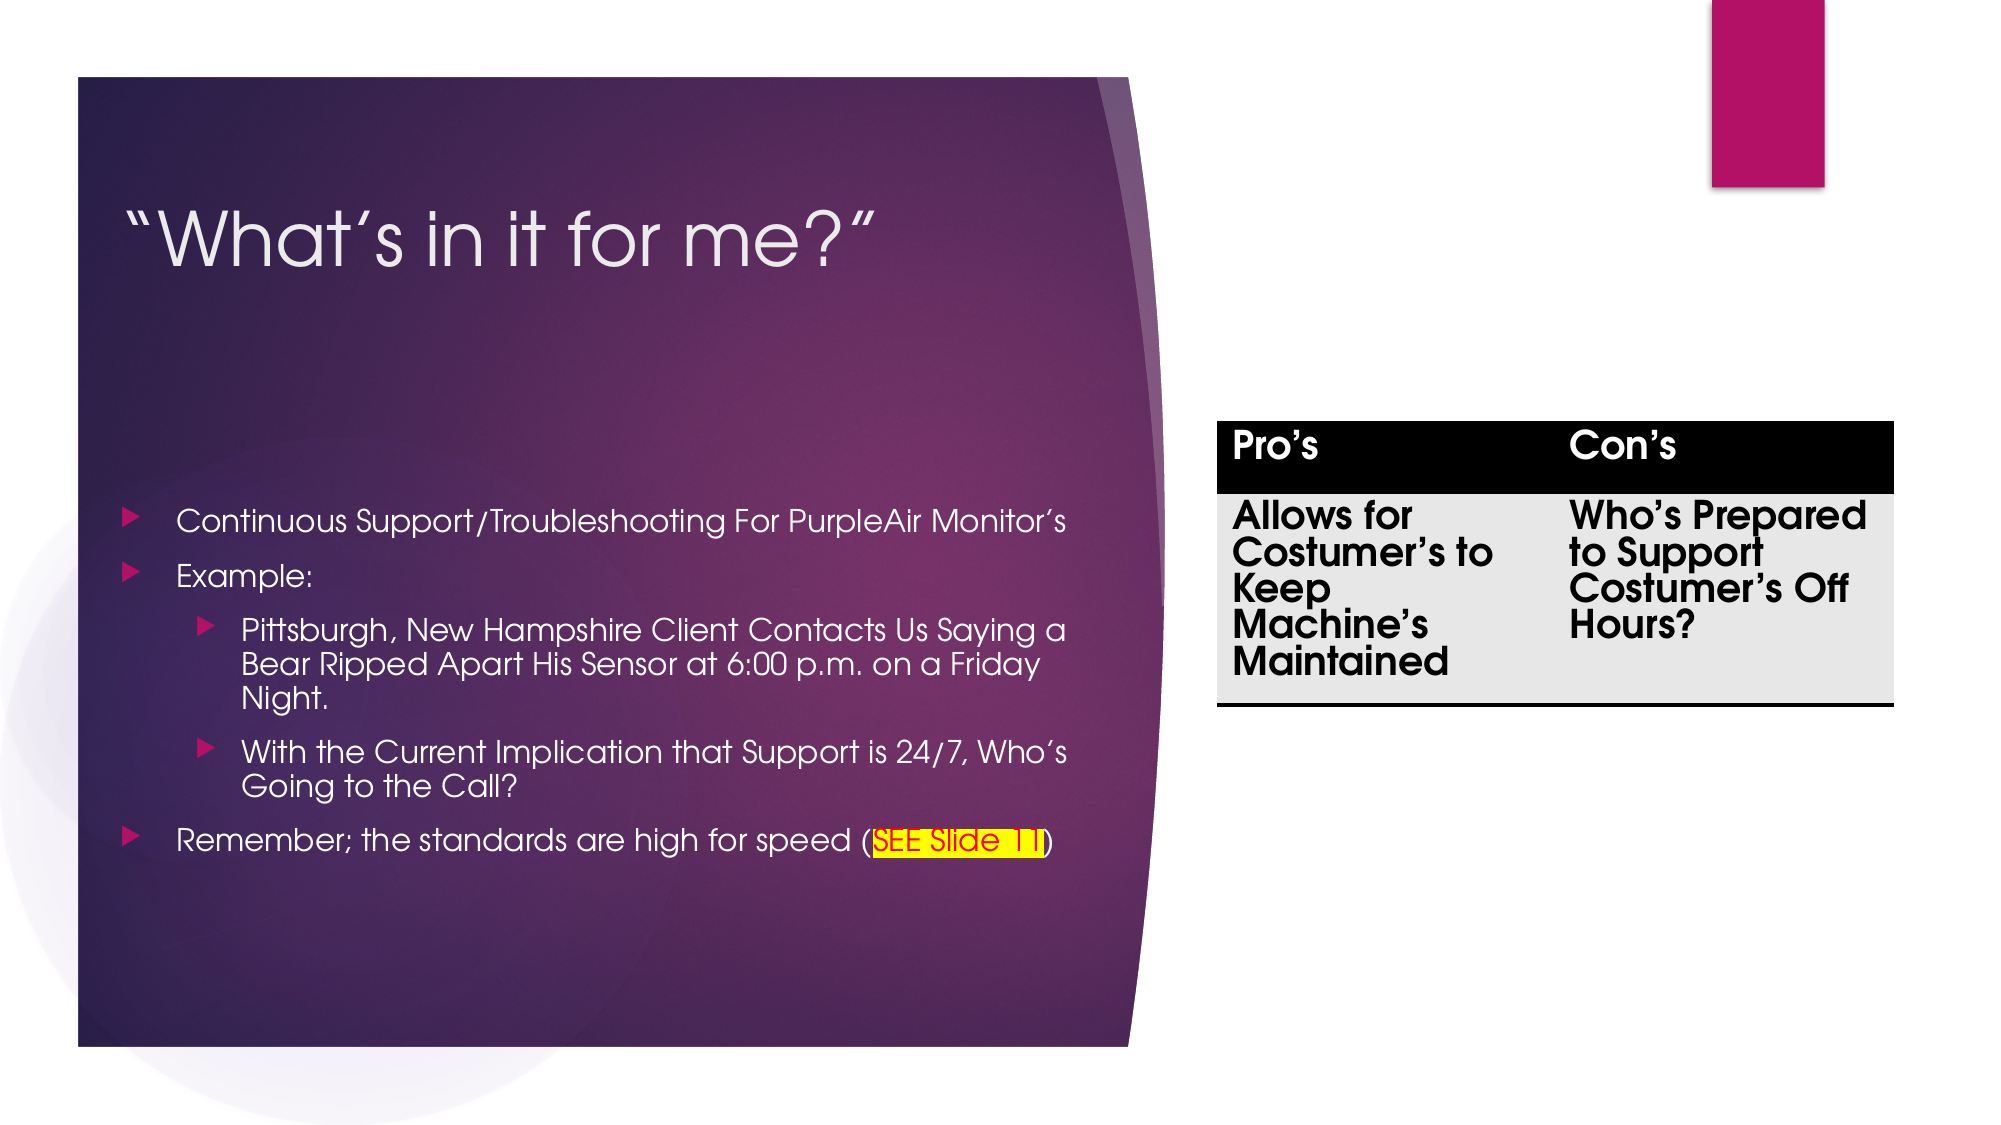

# “What’s in it for me?”

Continuous Support/Troubleshooting For PurpleAir Monitor’s
Example:
Pittsburgh, New Hampshire Client Contacts Us Saying a Bear Ripped Apart His Sensor at 6:00 p.m. on a Friday Night.
With the Current Implication that Support is 24/7, Who’s Going to the Call?
Remember; the standards are high for speed (SEE Slide 11)

| Pro’s | Con’s |
| --- | --- |
| Allows for Costumer’s to Keep Machine’s Maintained | Who’s Prepared to Support Costumer’s Off Hours? |